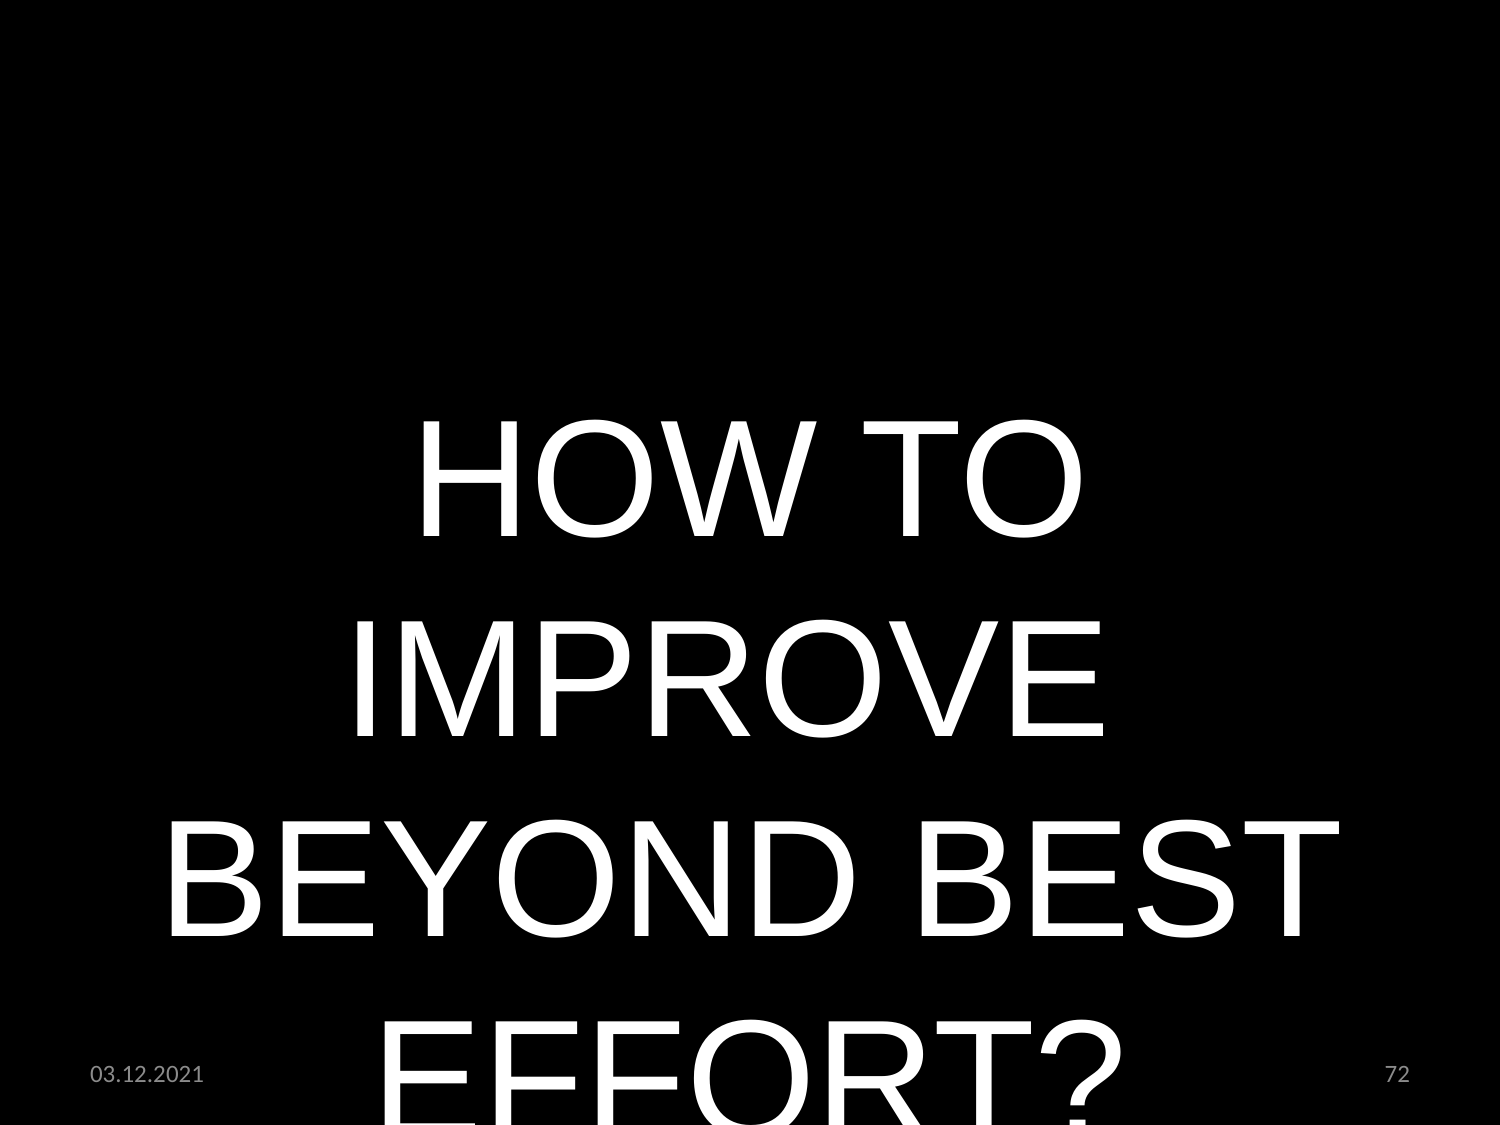

HOW TO IMPROVE
BEYOND BEST EFFORT?
03.12.2021
72